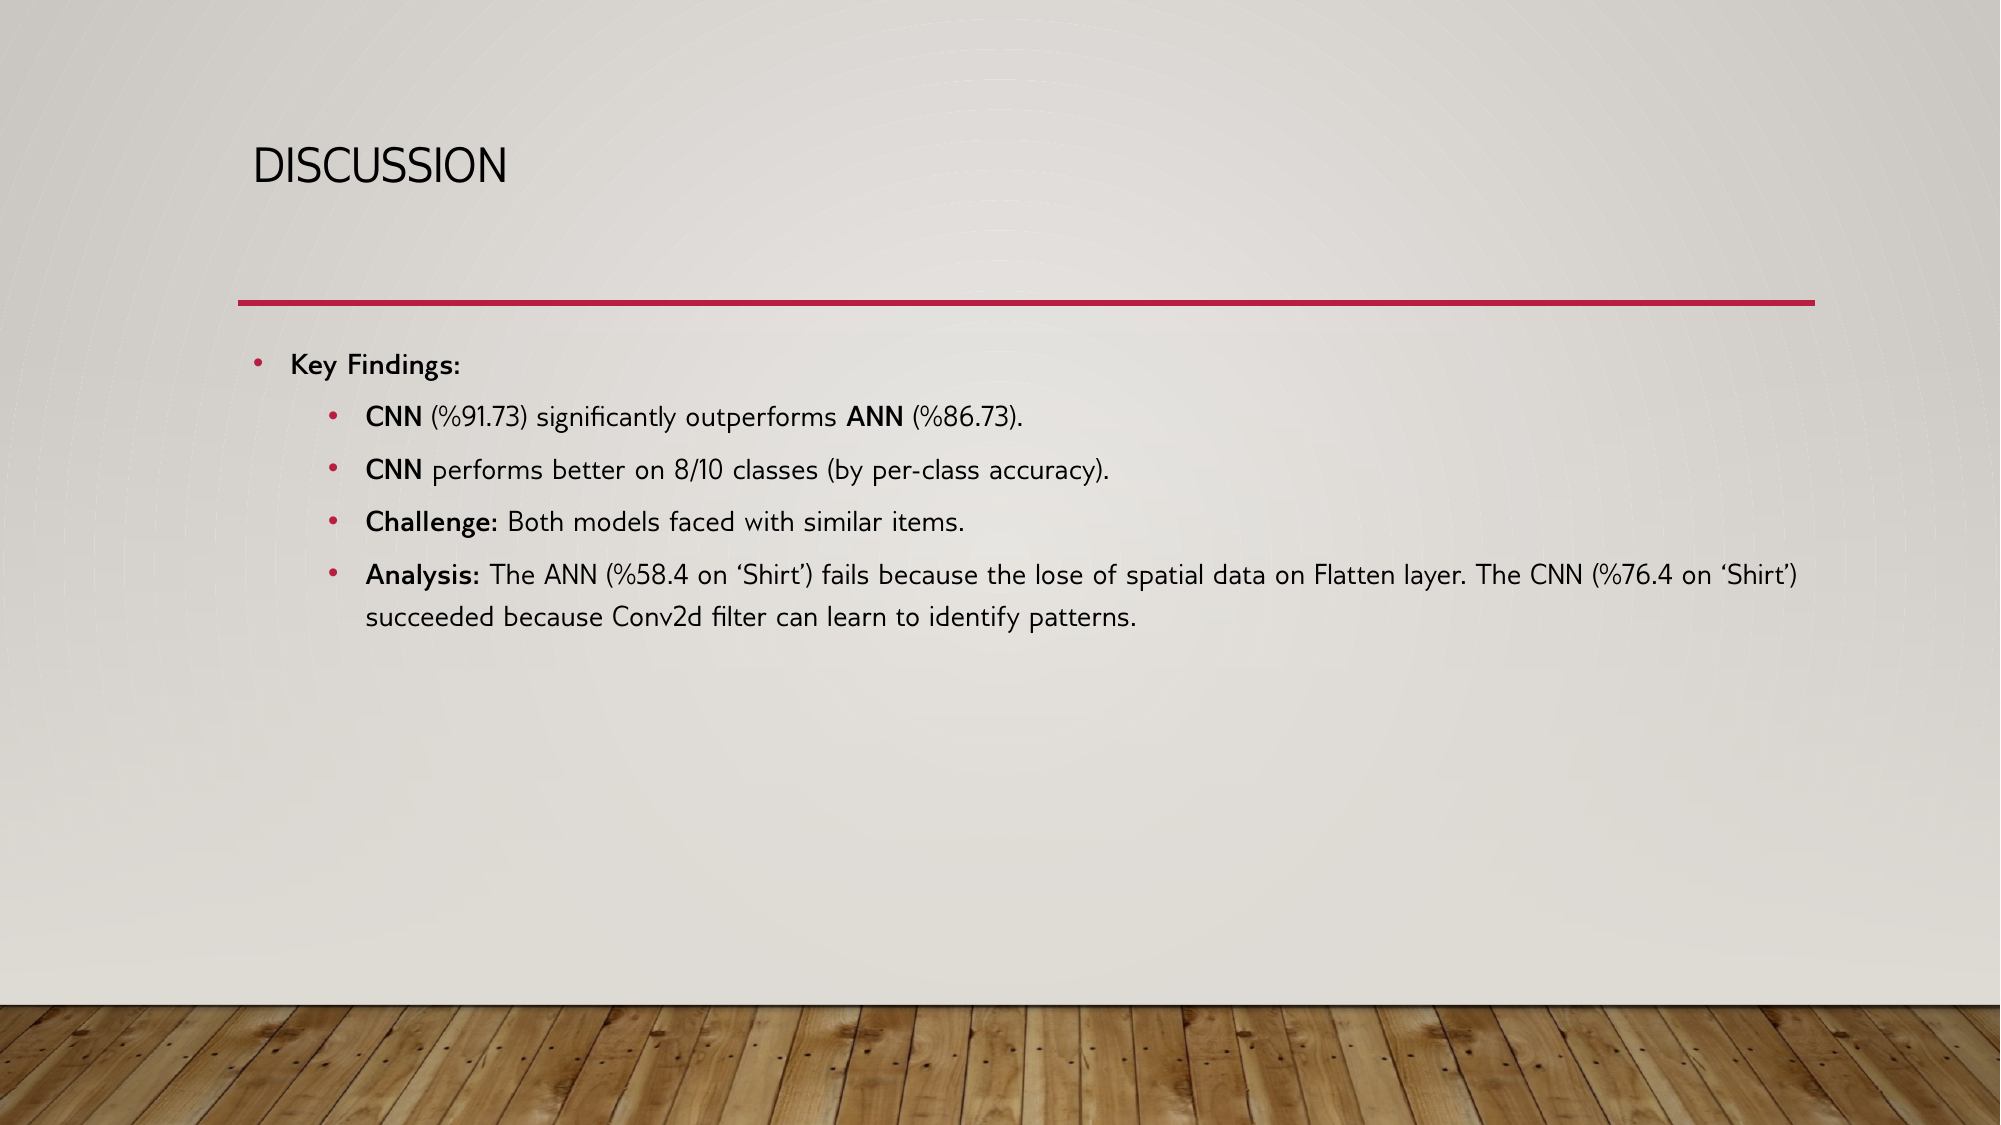

# discussion
Key Findings:
CNN (%91.73) significantly outperforms ANN (%86.73).
CNN performs better on 8/10 classes (by per-class accuracy).
Challenge: Both models faced with similar items.
Analysis: The ANN (%58.4 on ‘Shirt’) fails because the lose of spatial data on Flatten layer. The CNN (%76.4 on ‘Shirt’) succeeded because Conv2d filter can learn to identify patterns.